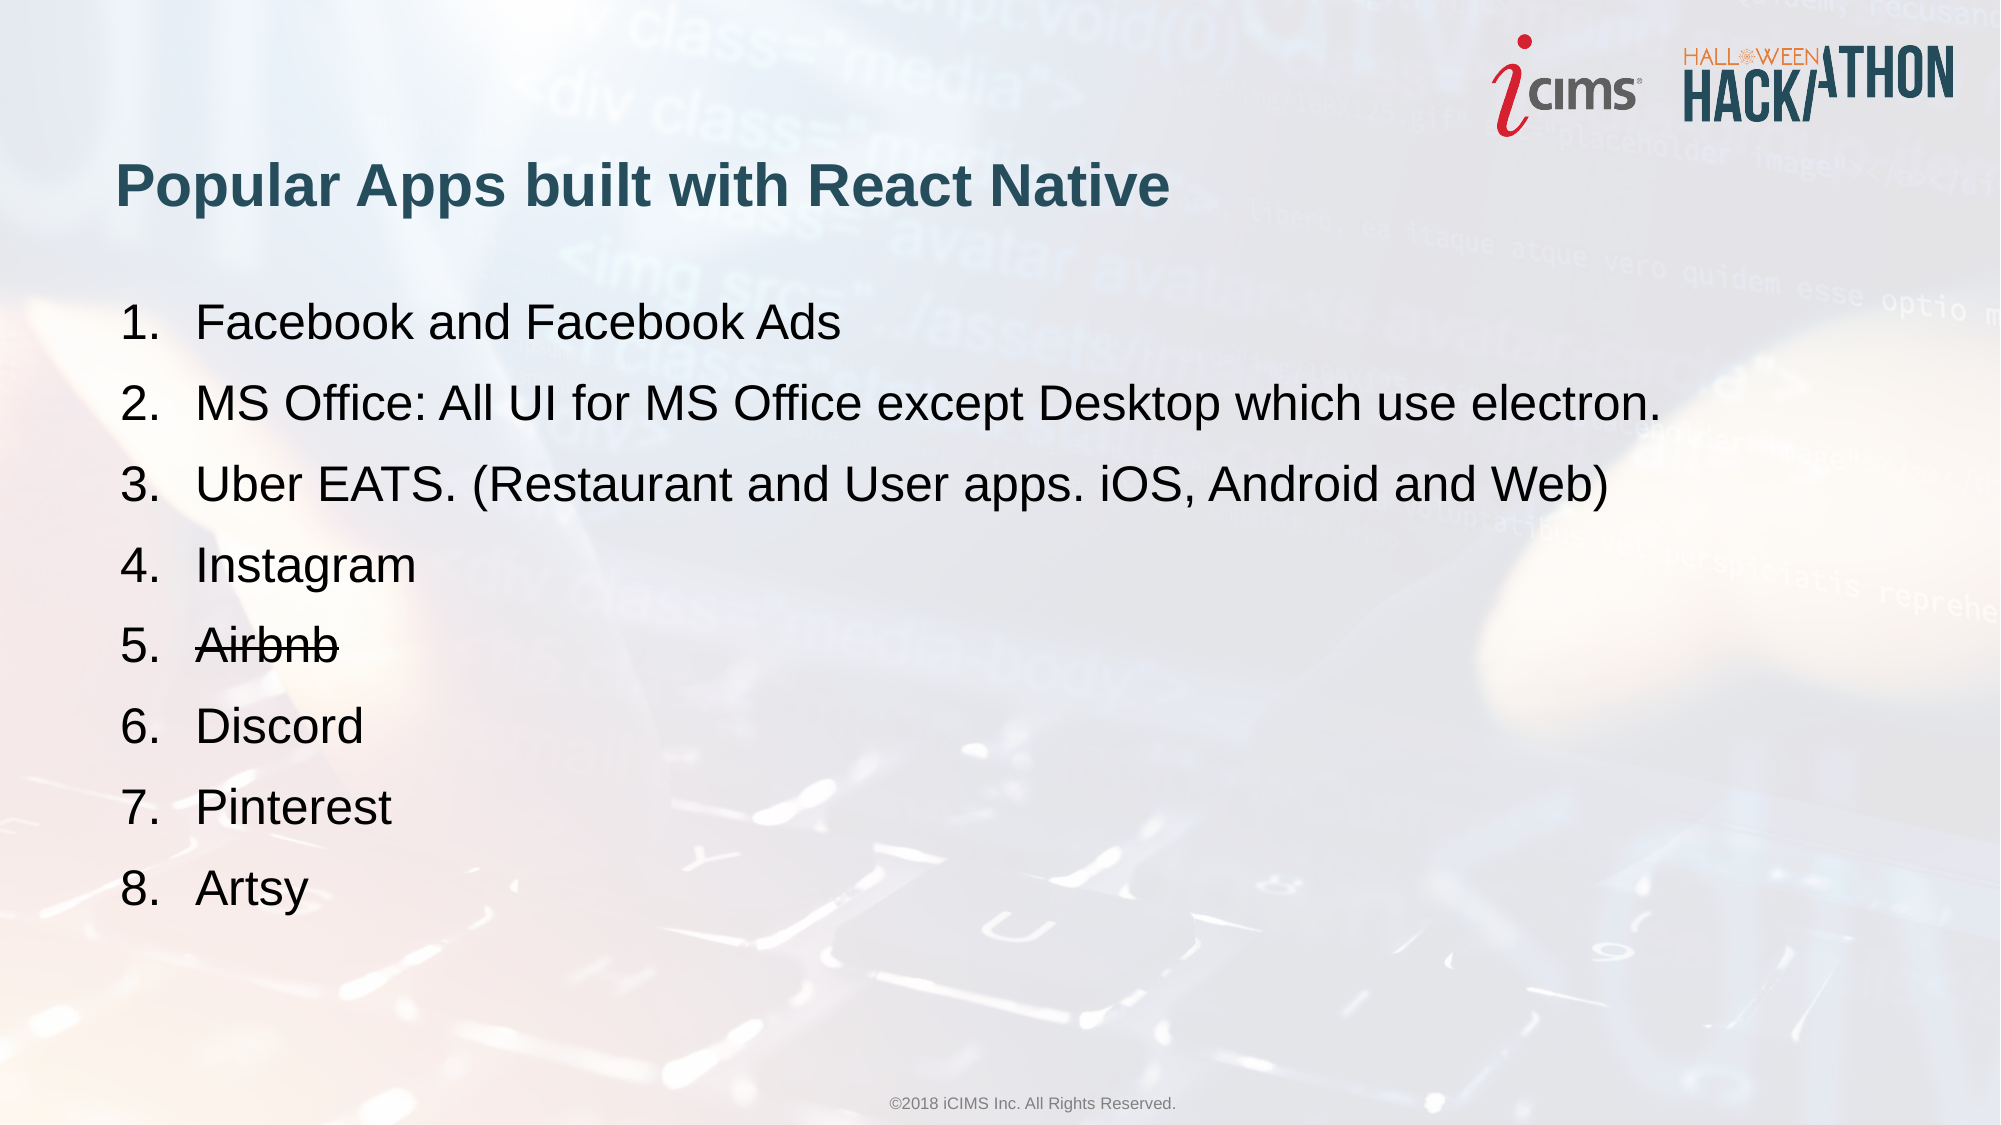

# Popular Apps built with React Native
Facebook and Facebook Ads
MS Office: All UI for MS Office except Desktop which use electron.
Uber EATS. (Restaurant and User apps. iOS, Android and Web)
Instagram
Airbnb
Discord
Pinterest
Artsy